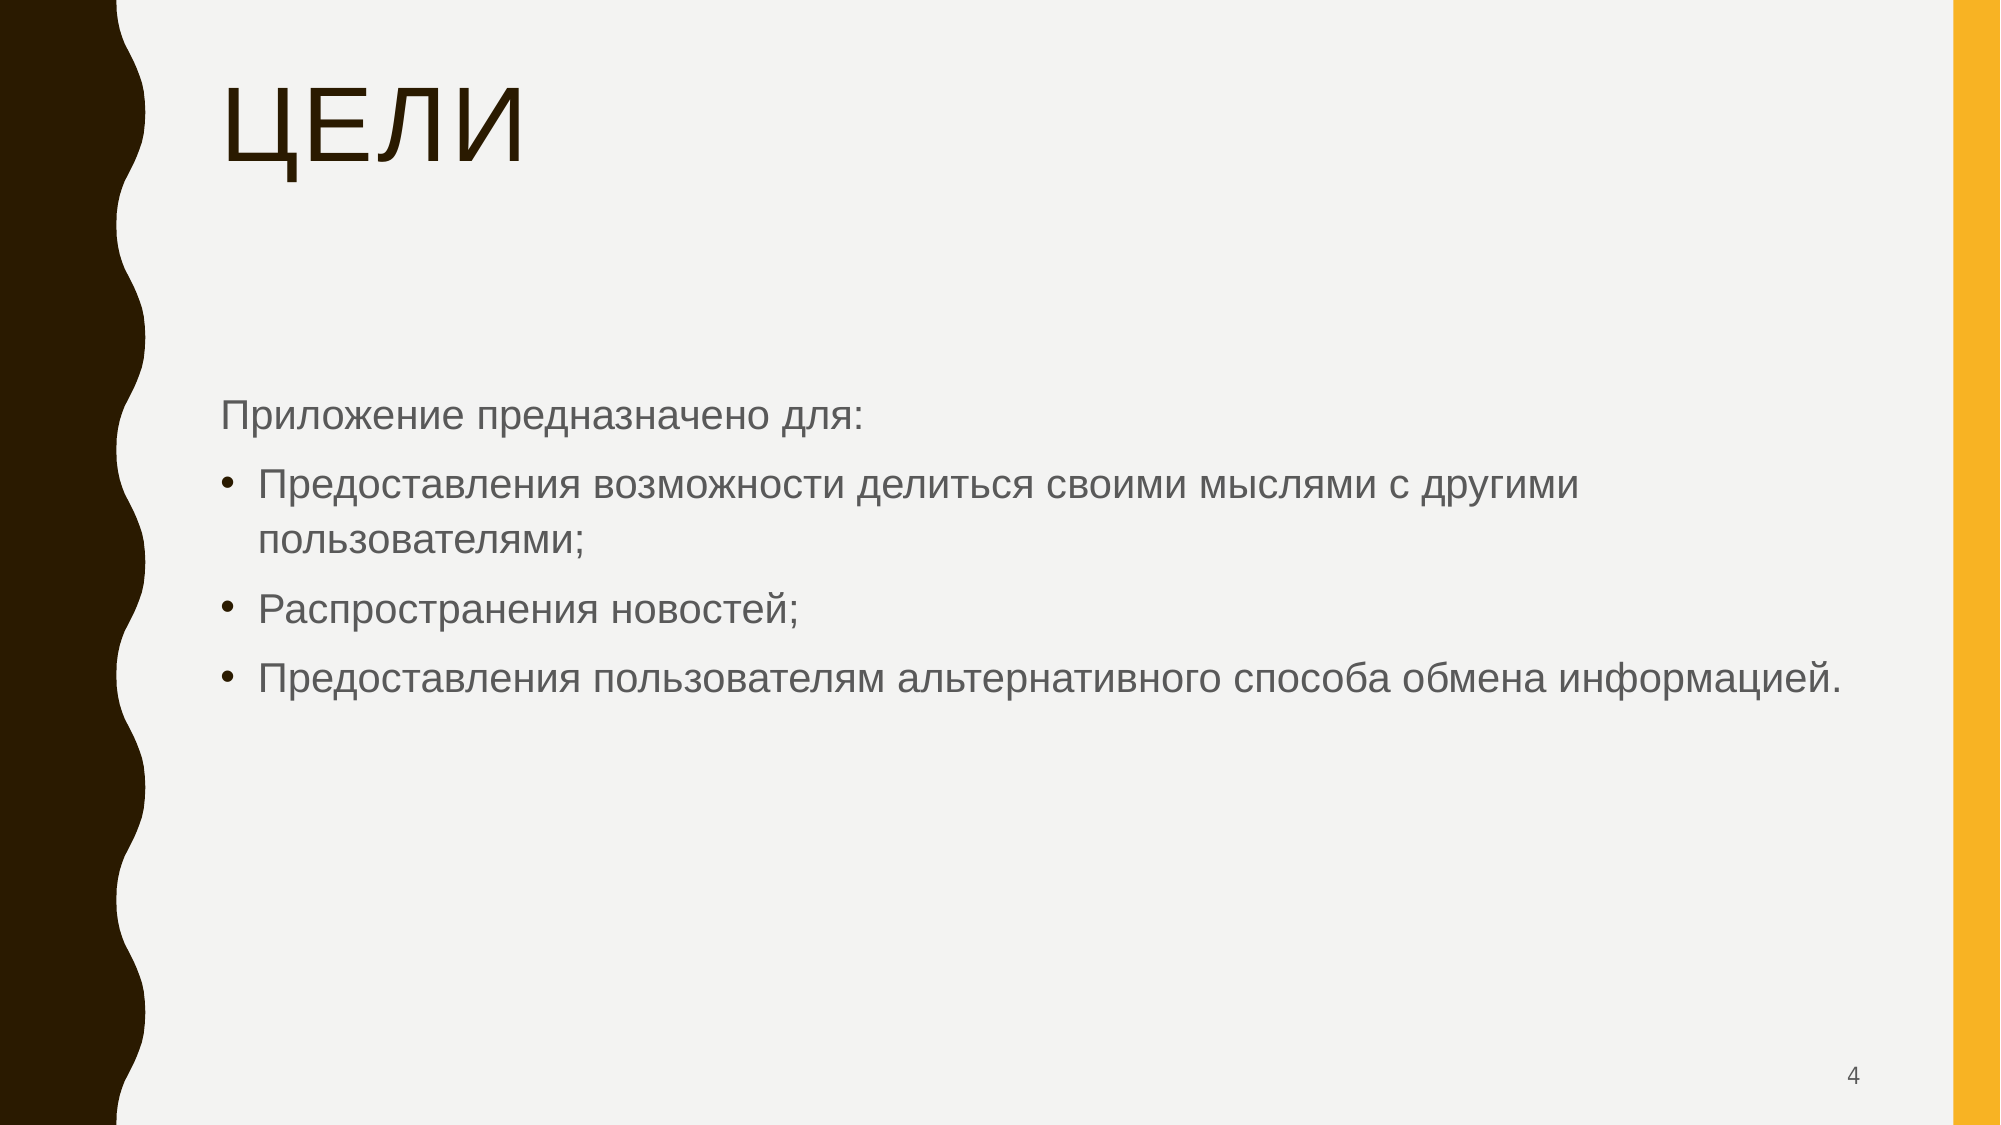

# Цели
Приложение предназначено для:
Предоставления возможности делиться своими мыслями с другими пользователями;
Распространения новостей;
Предоставления пользователям альтернативного способа обмена информацией.

4